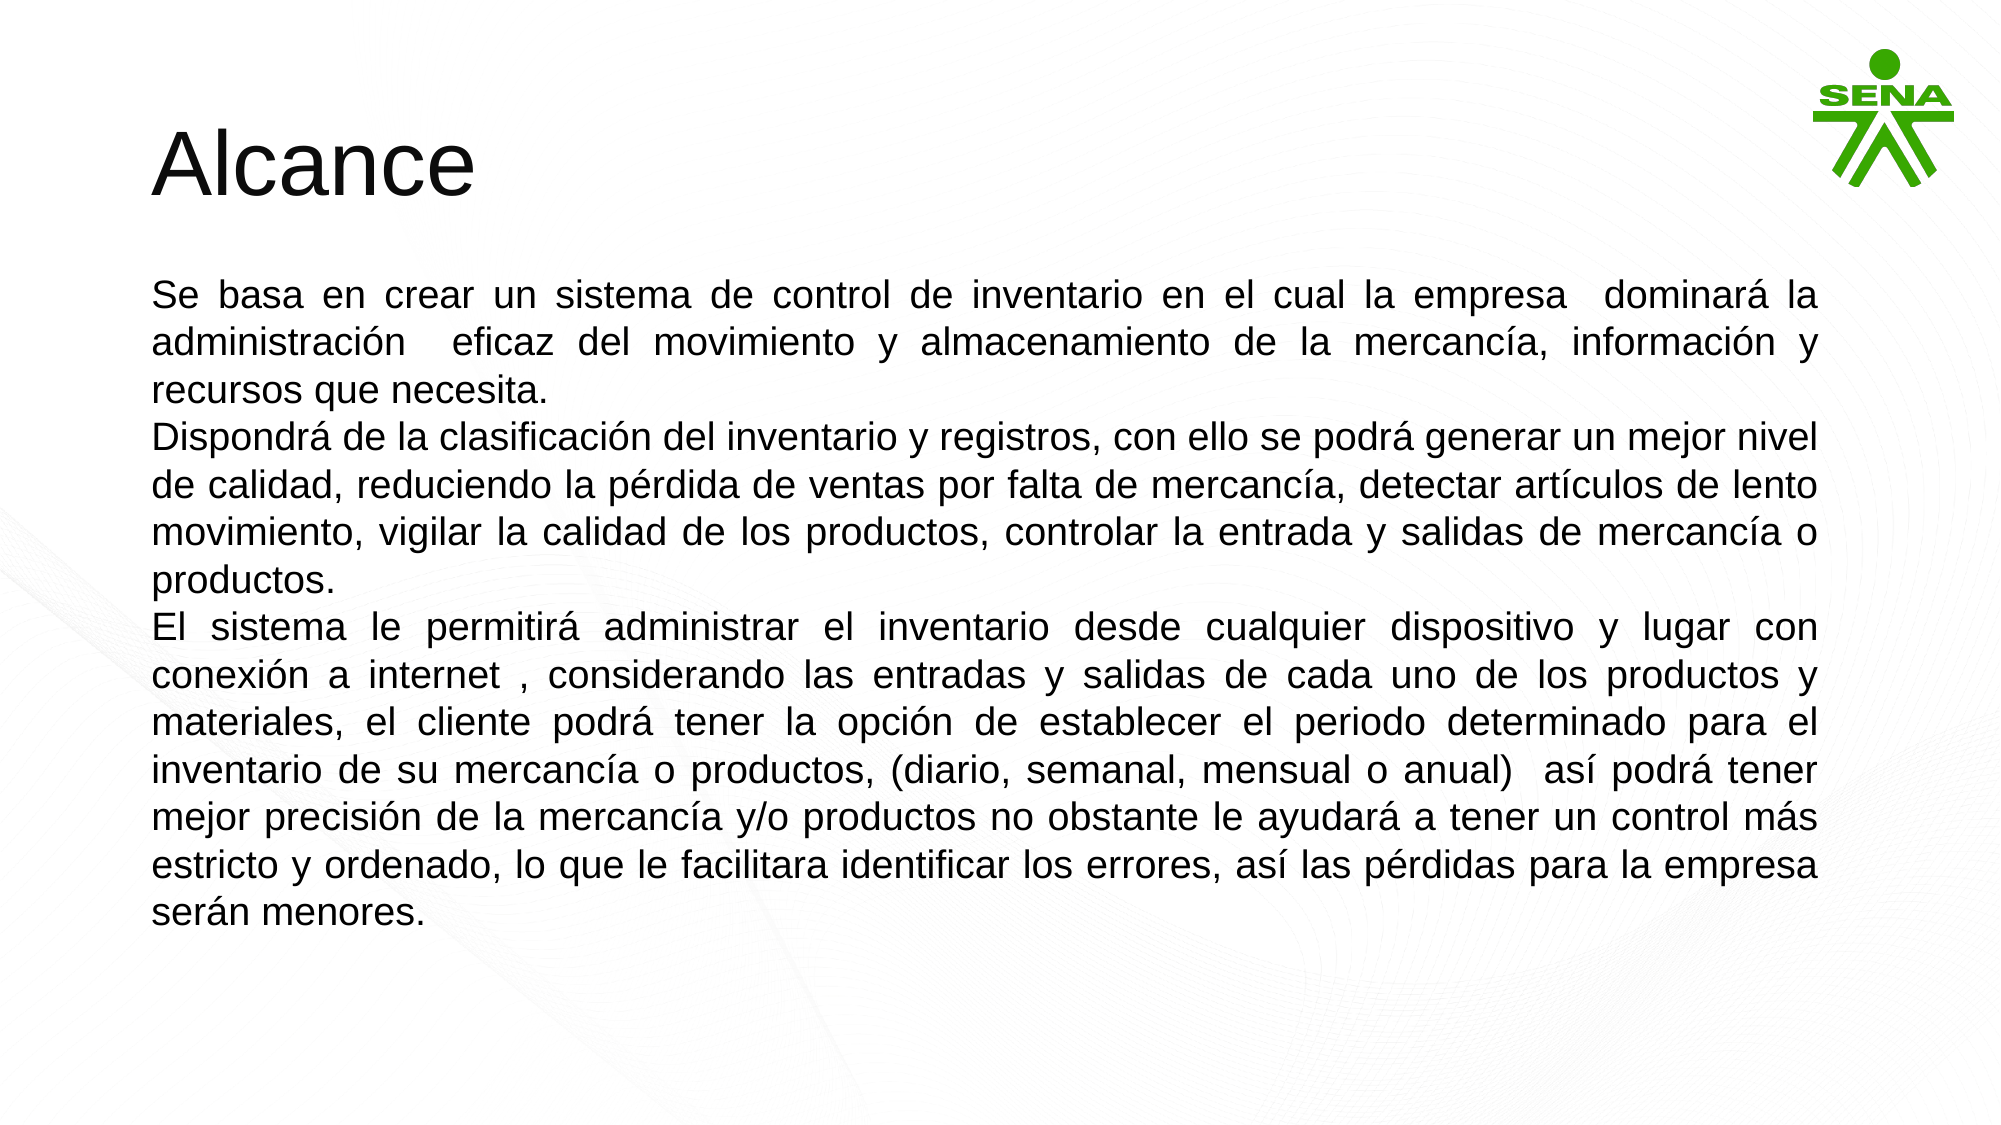

Alcance
Se basa en crear un sistema de control de inventario en el cual la empresa  dominará la administración  eficaz del movimiento y almacenamiento de la mercancía, información y recursos que necesita.
Dispondrá de la clasificación del inventario y registros, con ello se podrá generar un mejor nivel de calidad, reduciendo la pérdida de ventas por falta de mercancía, detectar artículos de lento movimiento, vigilar la calidad de los productos, controlar la entrada y salidas de mercancía o productos.
El sistema le permitirá administrar el inventario desde cualquier dispositivo y lugar con conexión a internet , considerando las entradas y salidas de cada uno de los productos y materiales, el cliente podrá tener la opción de establecer el periodo determinado para el inventario de su mercancía o productos, (diario, semanal, mensual o anual)  así podrá tener mejor precisión de la mercancía y/o productos no obstante le ayudará a tener un control más estricto y ordenado, lo que le facilitara identificar los errores, así las pérdidas para la empresa serán menores.